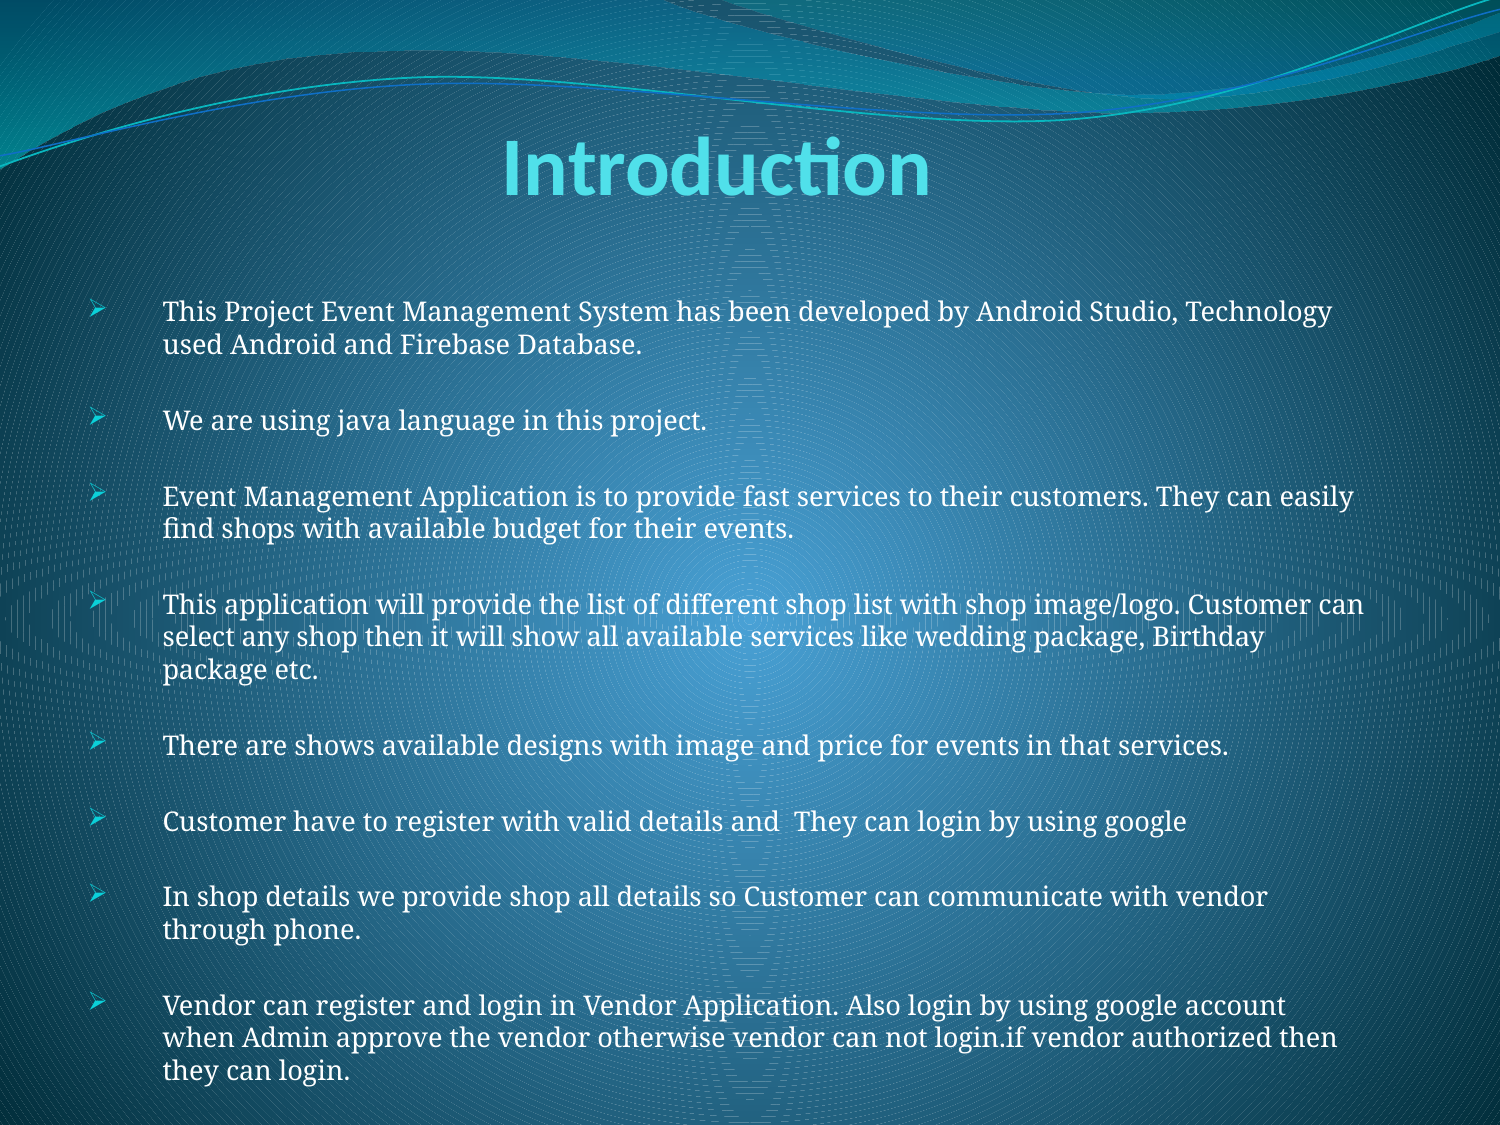

# Introduction
This Project Event Management System has been developed by Android Studio, Technology used Android and Firebase Database.

We are using java language in this project.

Event Management Application is to provide fast services to their customers. They can easily find shops with available budget for their events.

This application will provide the list of different shop list with shop image/logo. Customer can select any shop then it will show all available services like wedding package, Birthday package etc.

There are shows available designs with image and price for events in that services.

Customer have to register with valid details and  They can login by using google

In shop details we provide shop all details so Customer can communicate with vendor through phone.

Vendor can register and login in Vendor Application. Also login by using google account when Admin approve the vendor otherwise vendor can not login.if vendor authorized then they can login.

In Vendor Application, the vendor can see their profile and all customer orders.